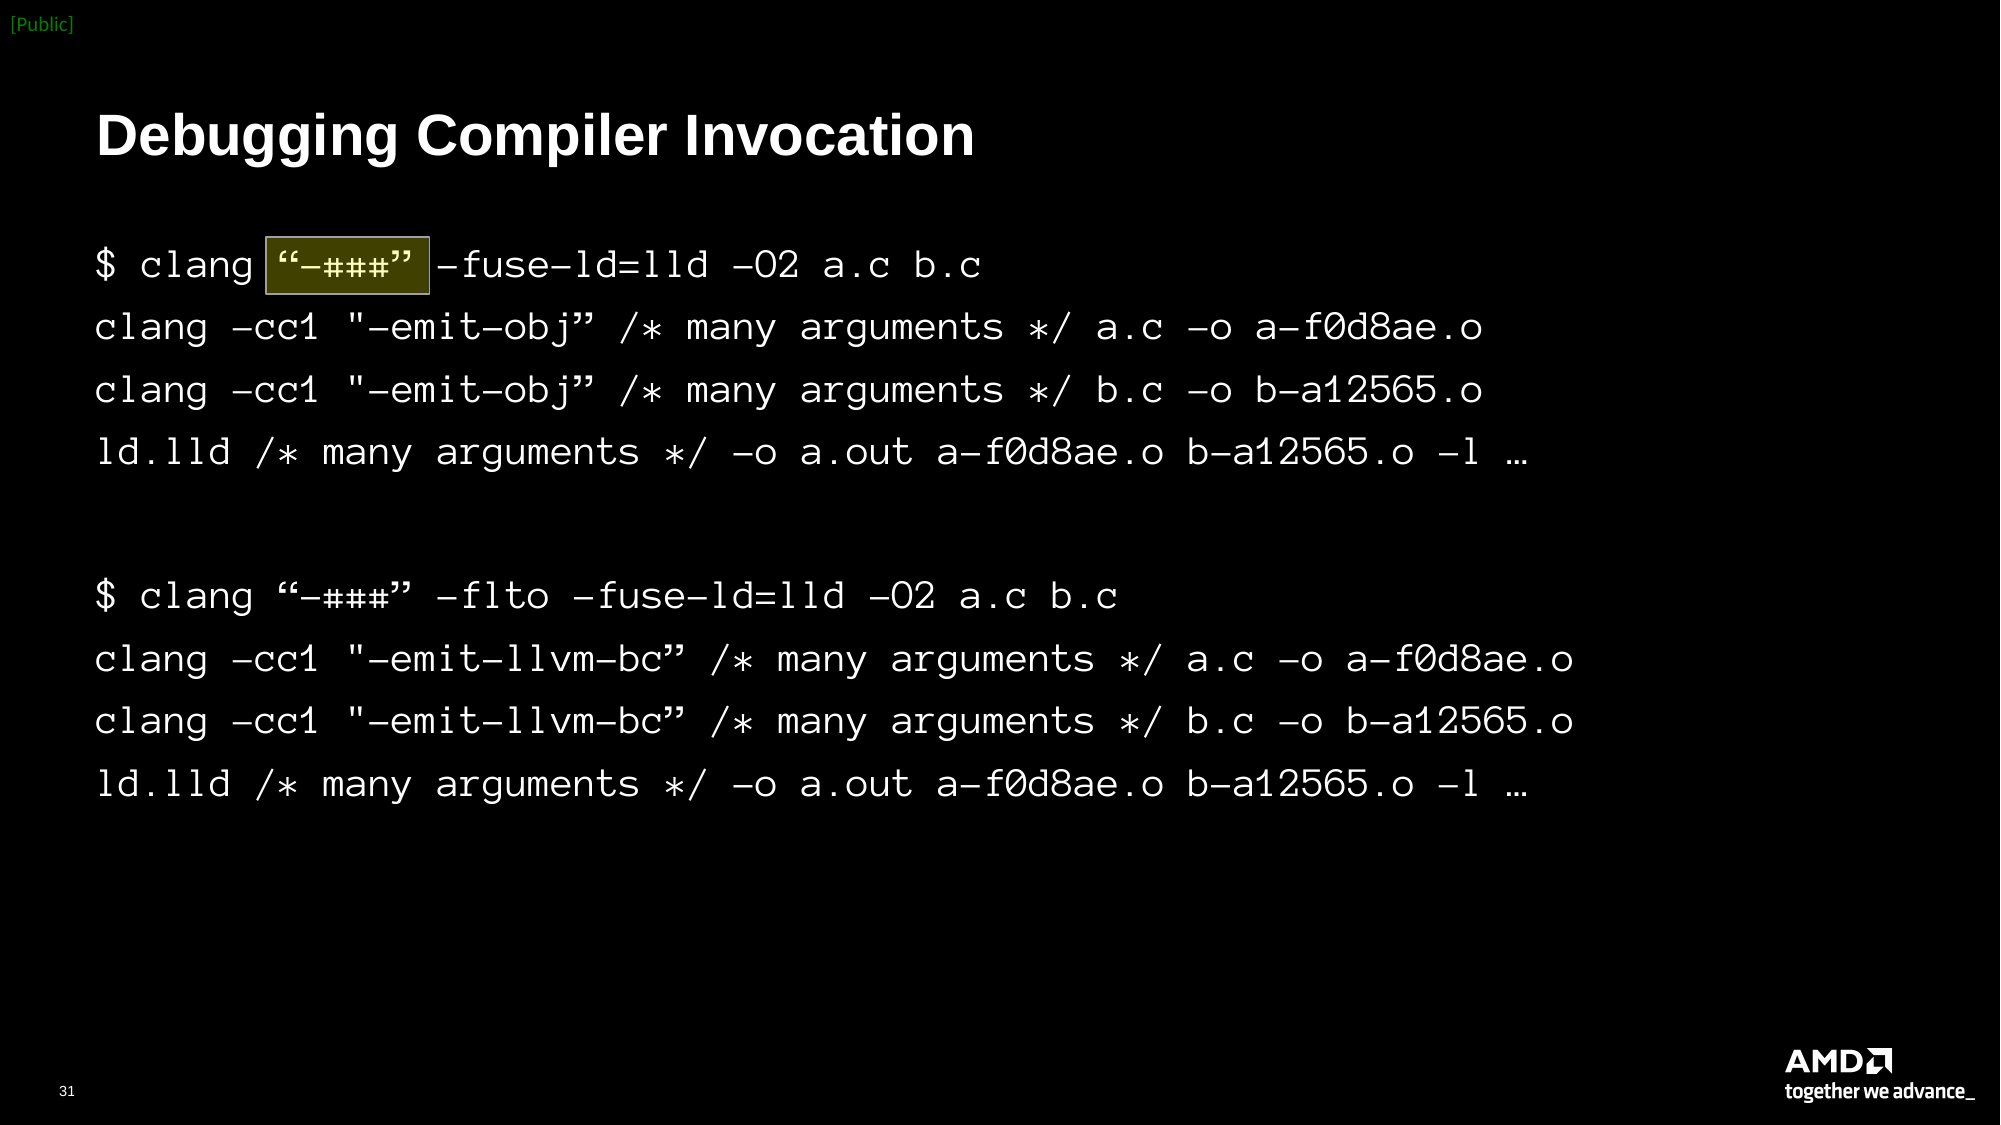

# Debugging Compiler Invocation
$ clang “-###” -fuse-ld=lld -O2 a.c b.c
clang –cc1 "-emit-obj” /* many arguments */ a.c –o a-f0d8ae.o
clang –cc1 "-emit-obj” /* many arguments */ b.c –o b-a12565.o
ld.lld /* many arguments */ -o a.out a-f0d8ae.o b-a12565.o –l …

$ clang “-###” -flto -fuse-ld=lld -O2 a.c b.c
clang –cc1 "-emit-llvm-bc” /* many arguments */ a.c –o a-f0d8ae.o
clang –cc1 "-emit-llvm-bc” /* many arguments */ b.c –o b-a12565.o
ld.lld /* many arguments */ -o a.out a-f0d8ae.o b-a12565.o –l …